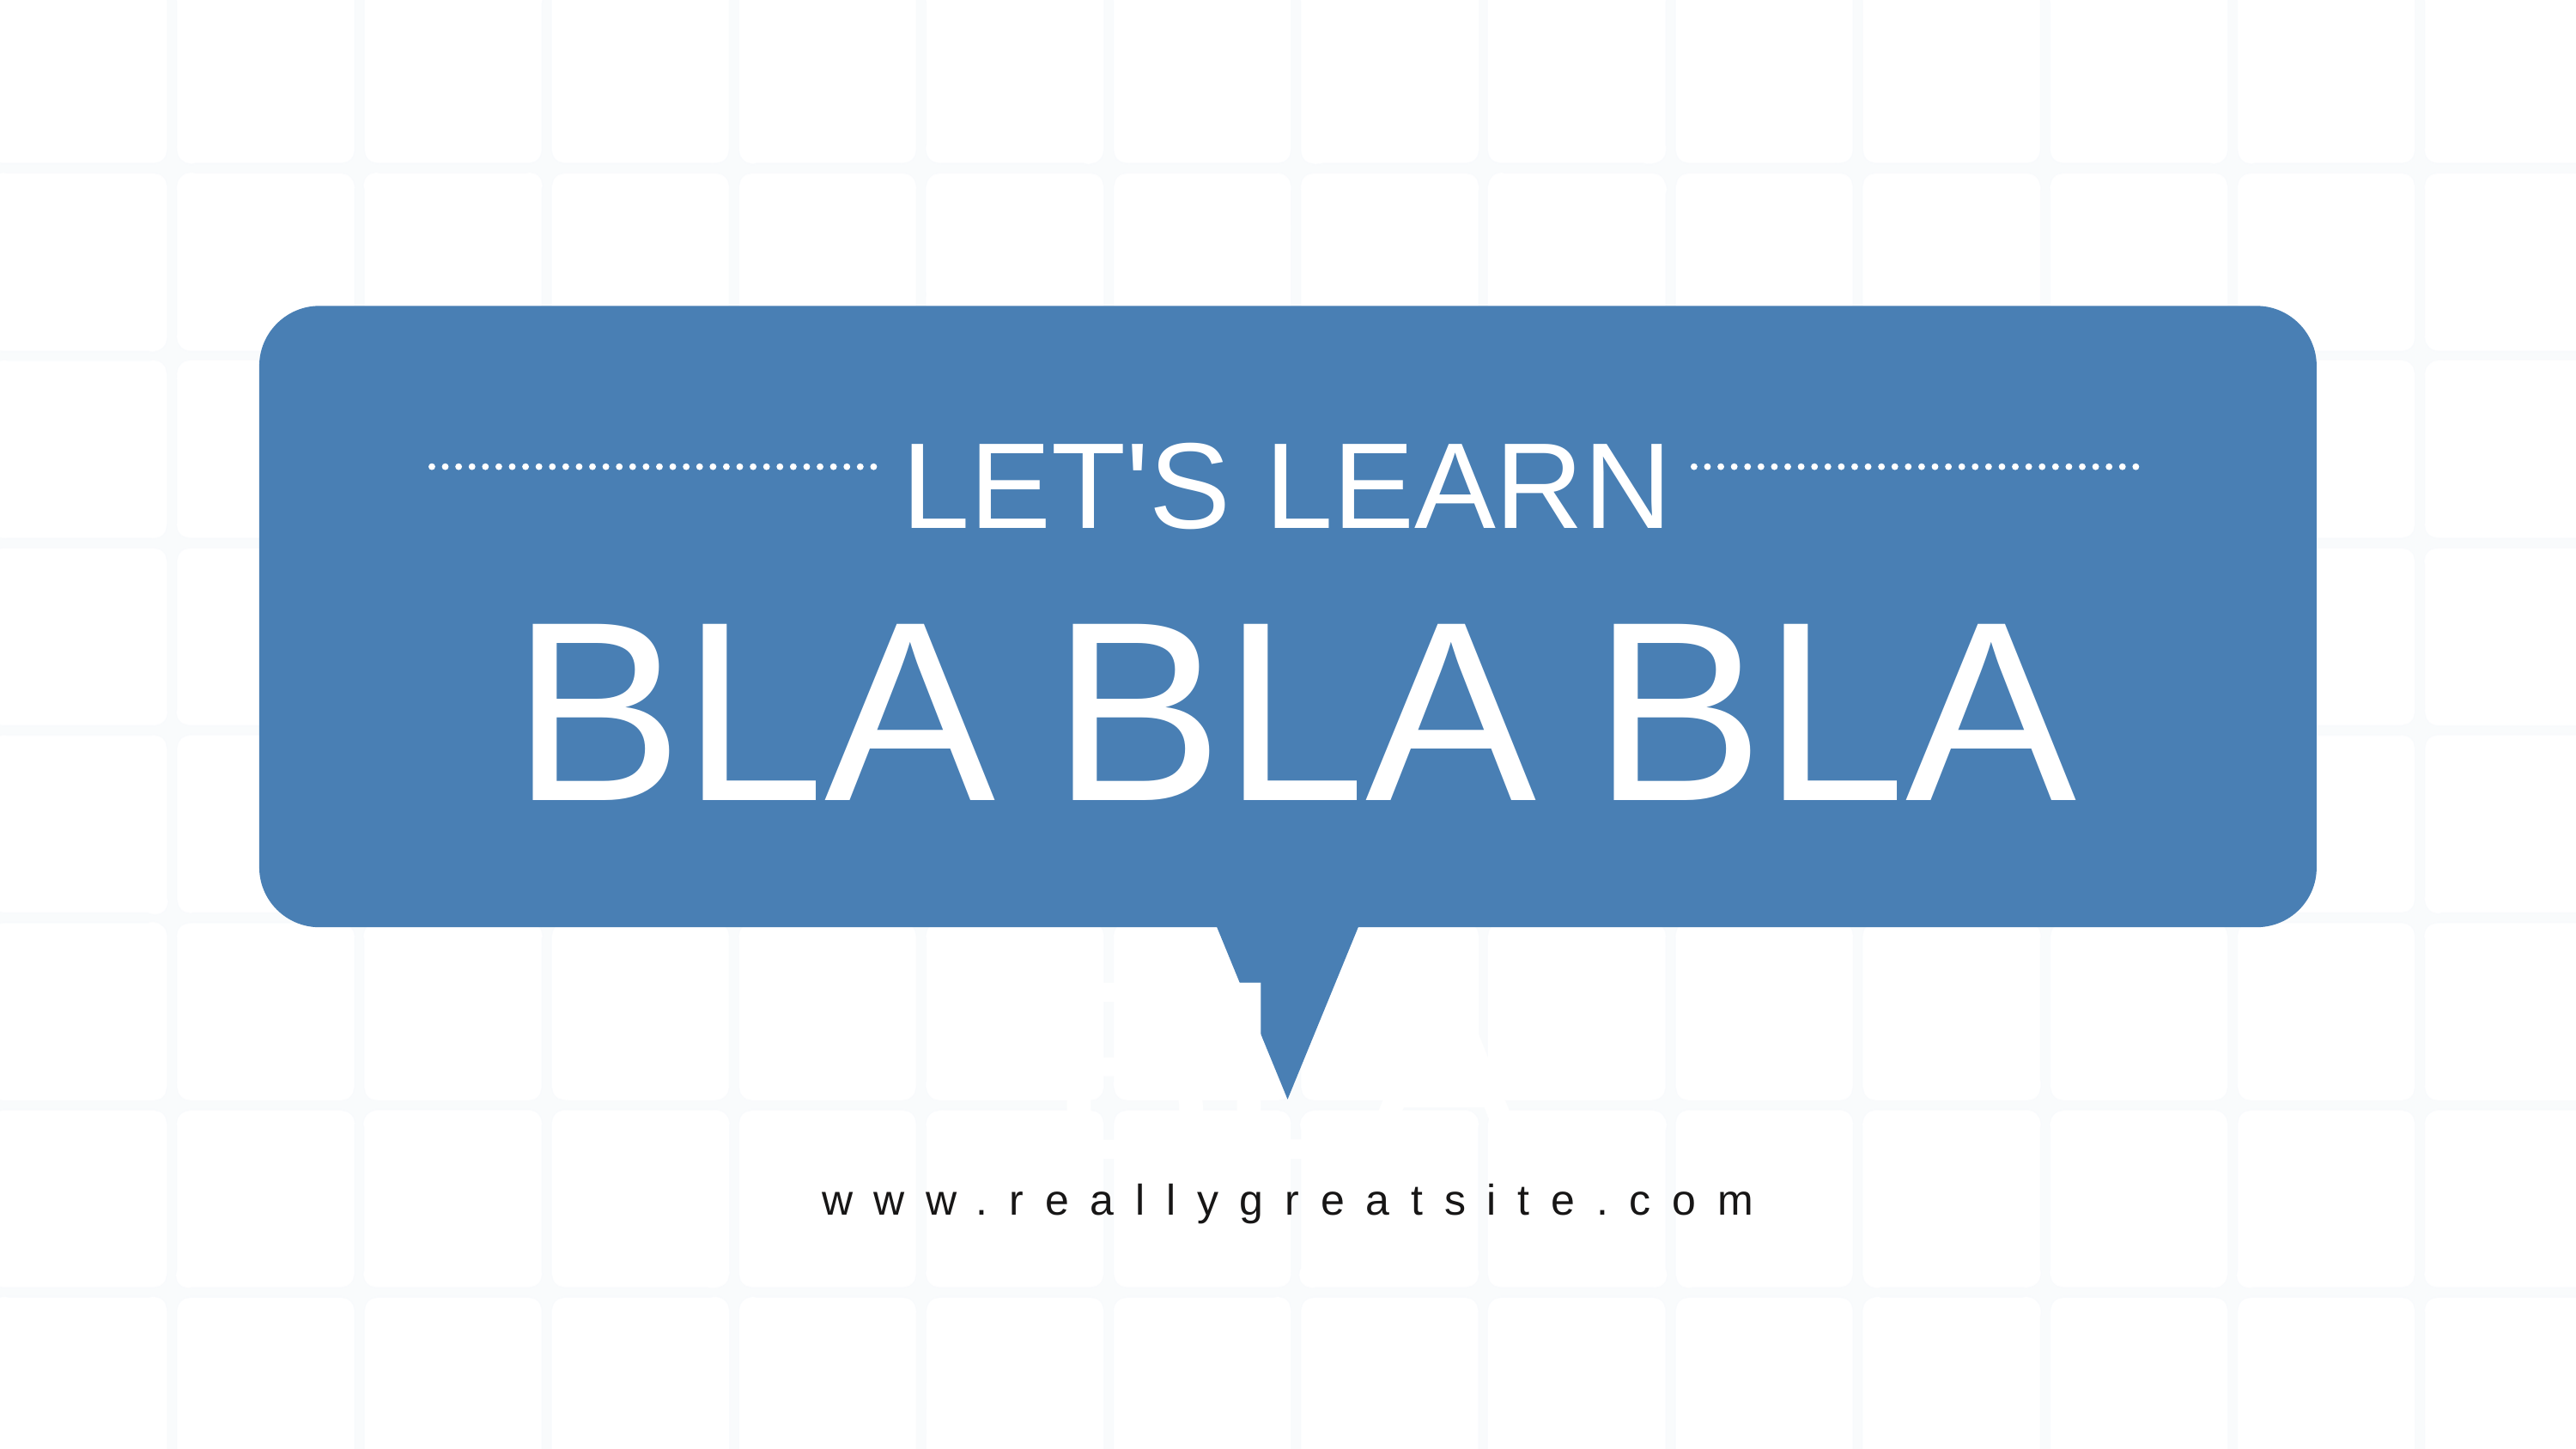

LET'S LEARN

BLA BLA BLA BLA
www.reallygreatsite.com